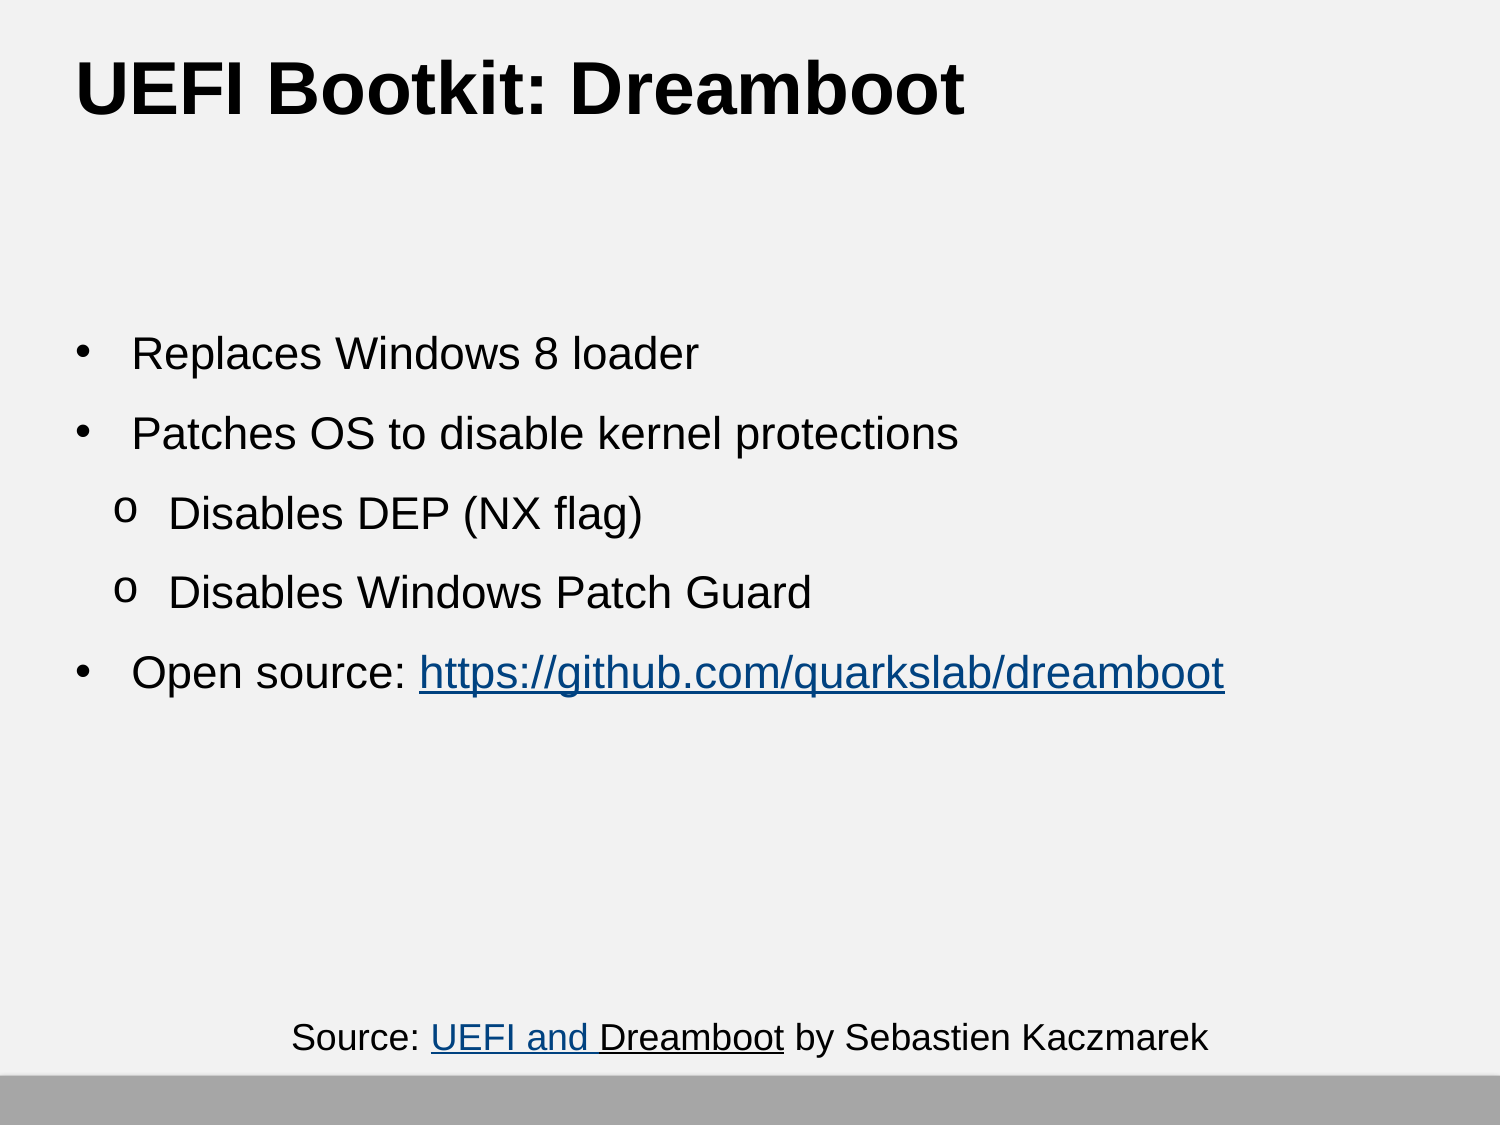

# UEFI Bootkit: Dreamboot
Replaces Windows 8 loader
Patches OS to disable kernel protections
Disables DEP (NX flag)
Disables Windows Patch Guard
Open source: https://github.com/quarkslab/dreamboot

Source: UEFI and Dreamboot by Sebastien Kaczmarek